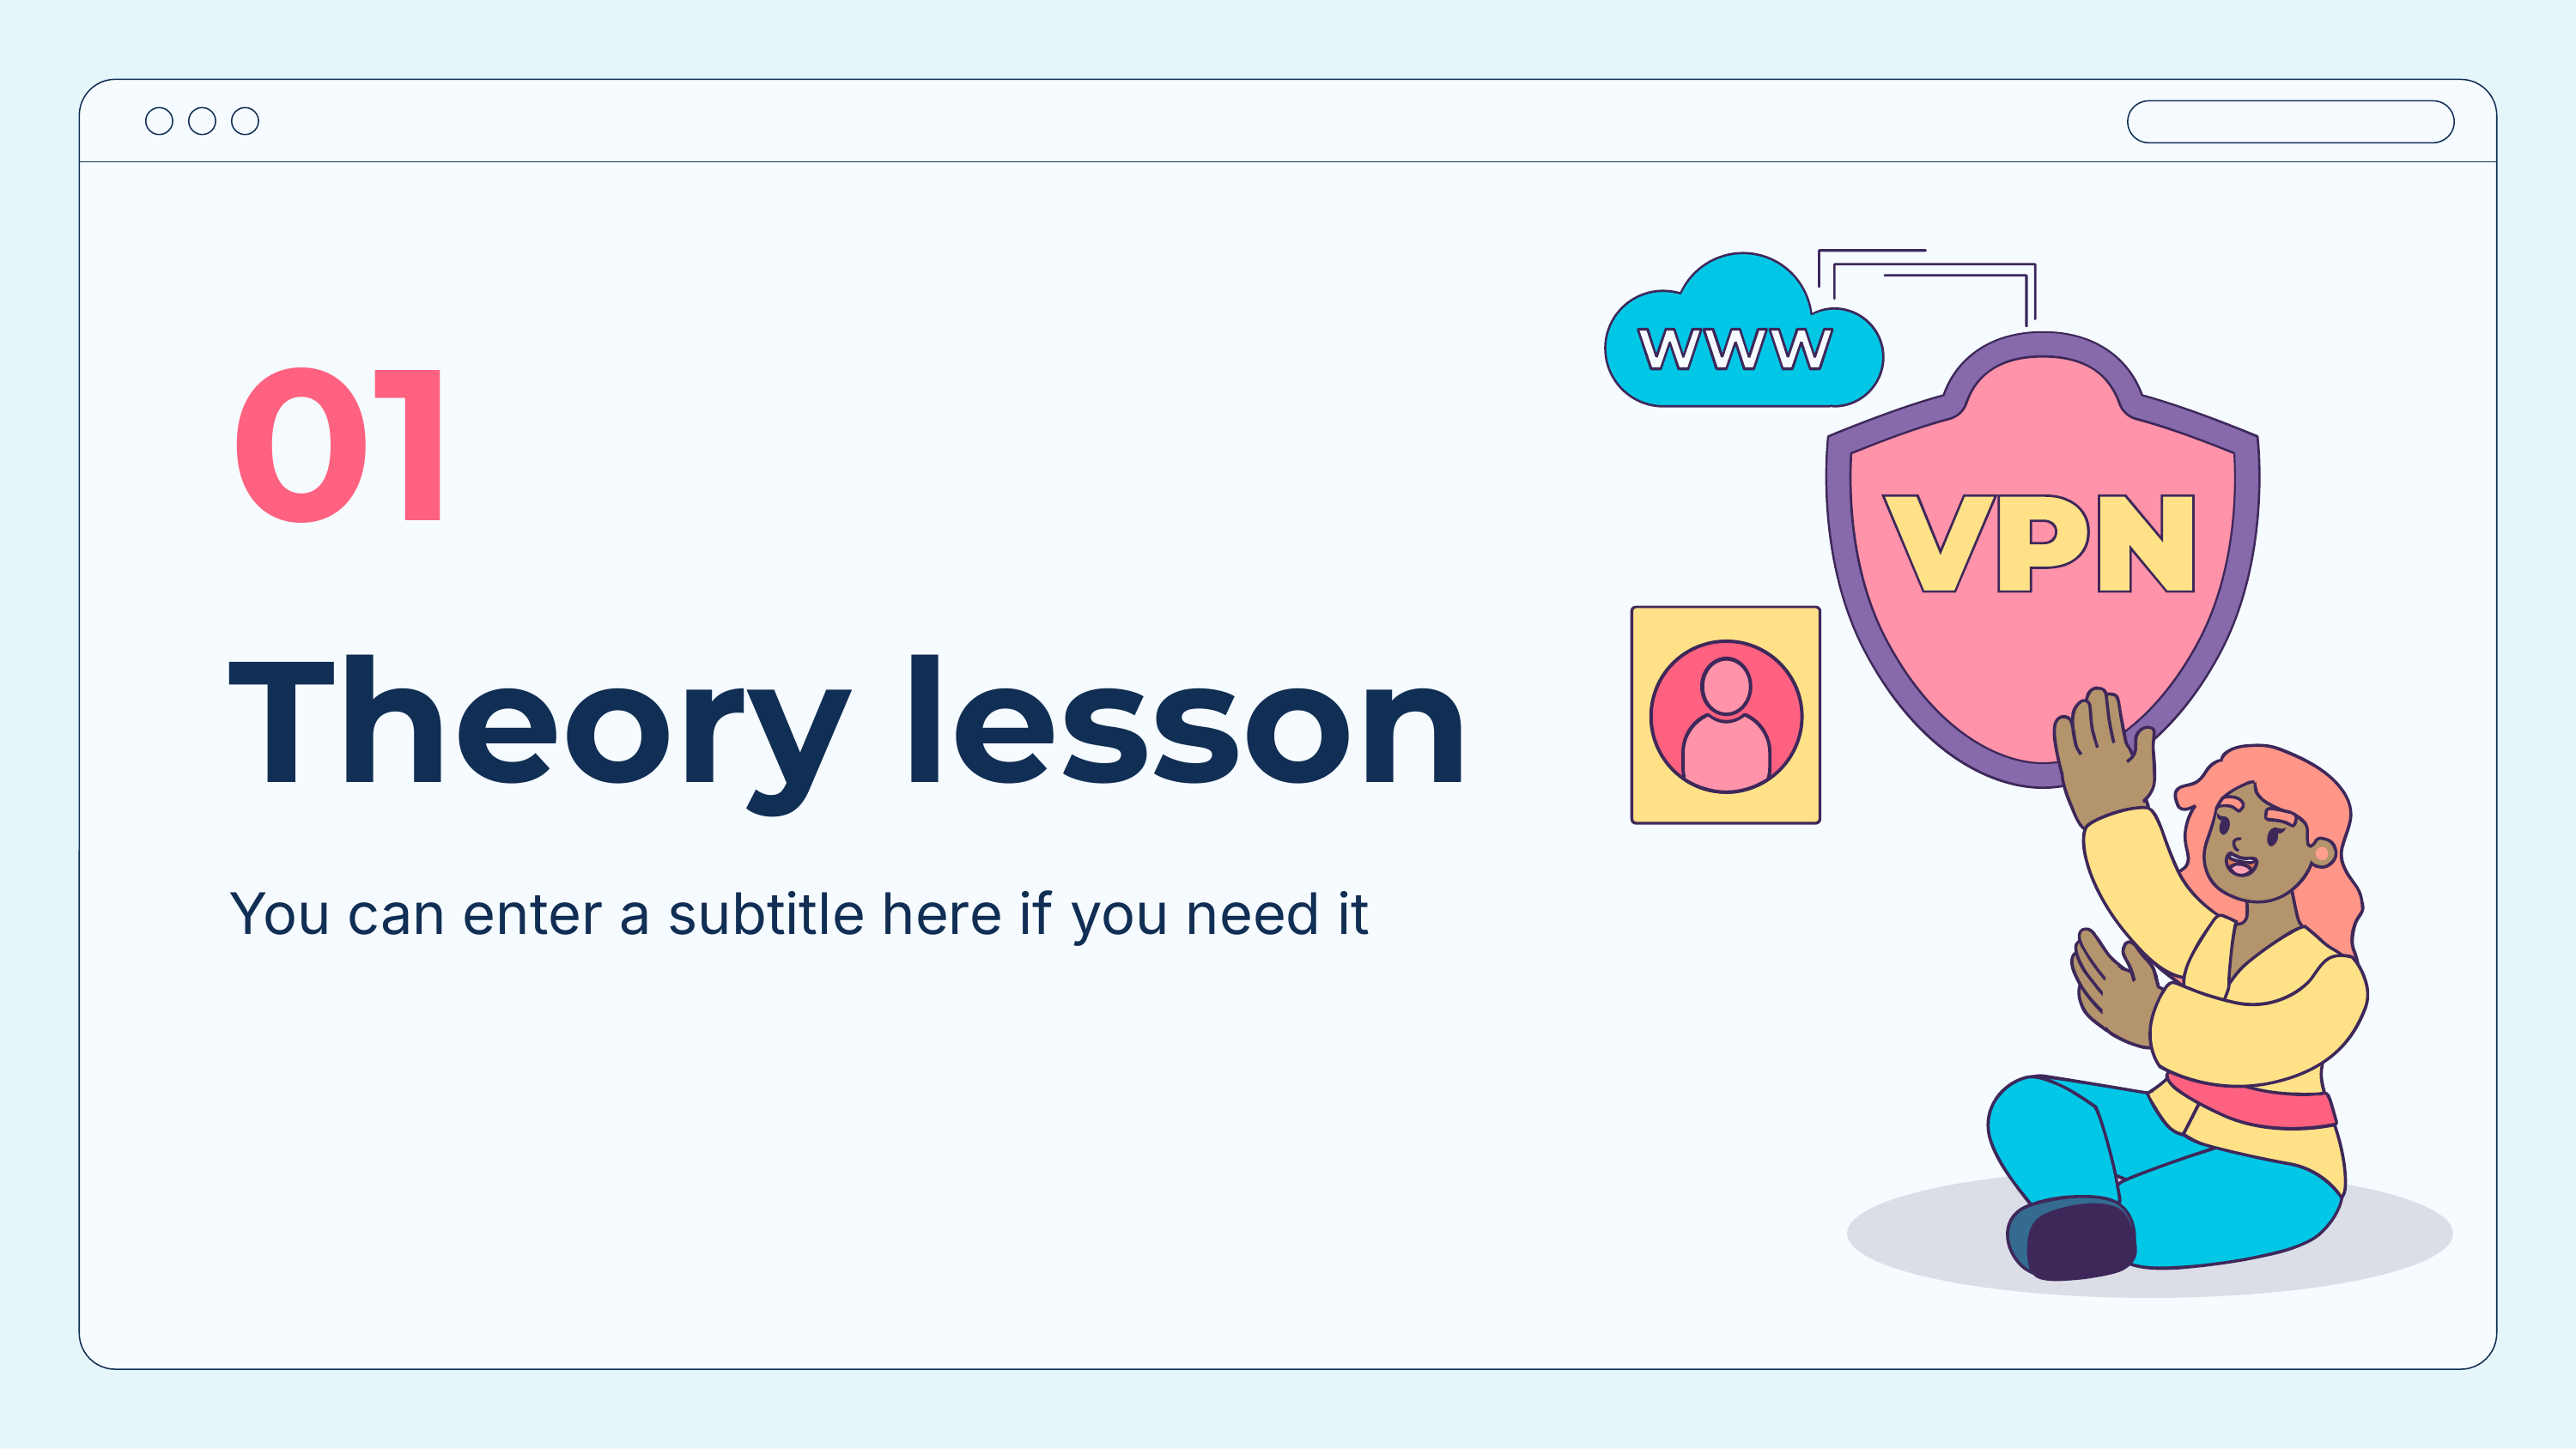

01
# Theory lesson

You can enter a subtitle here if you need it